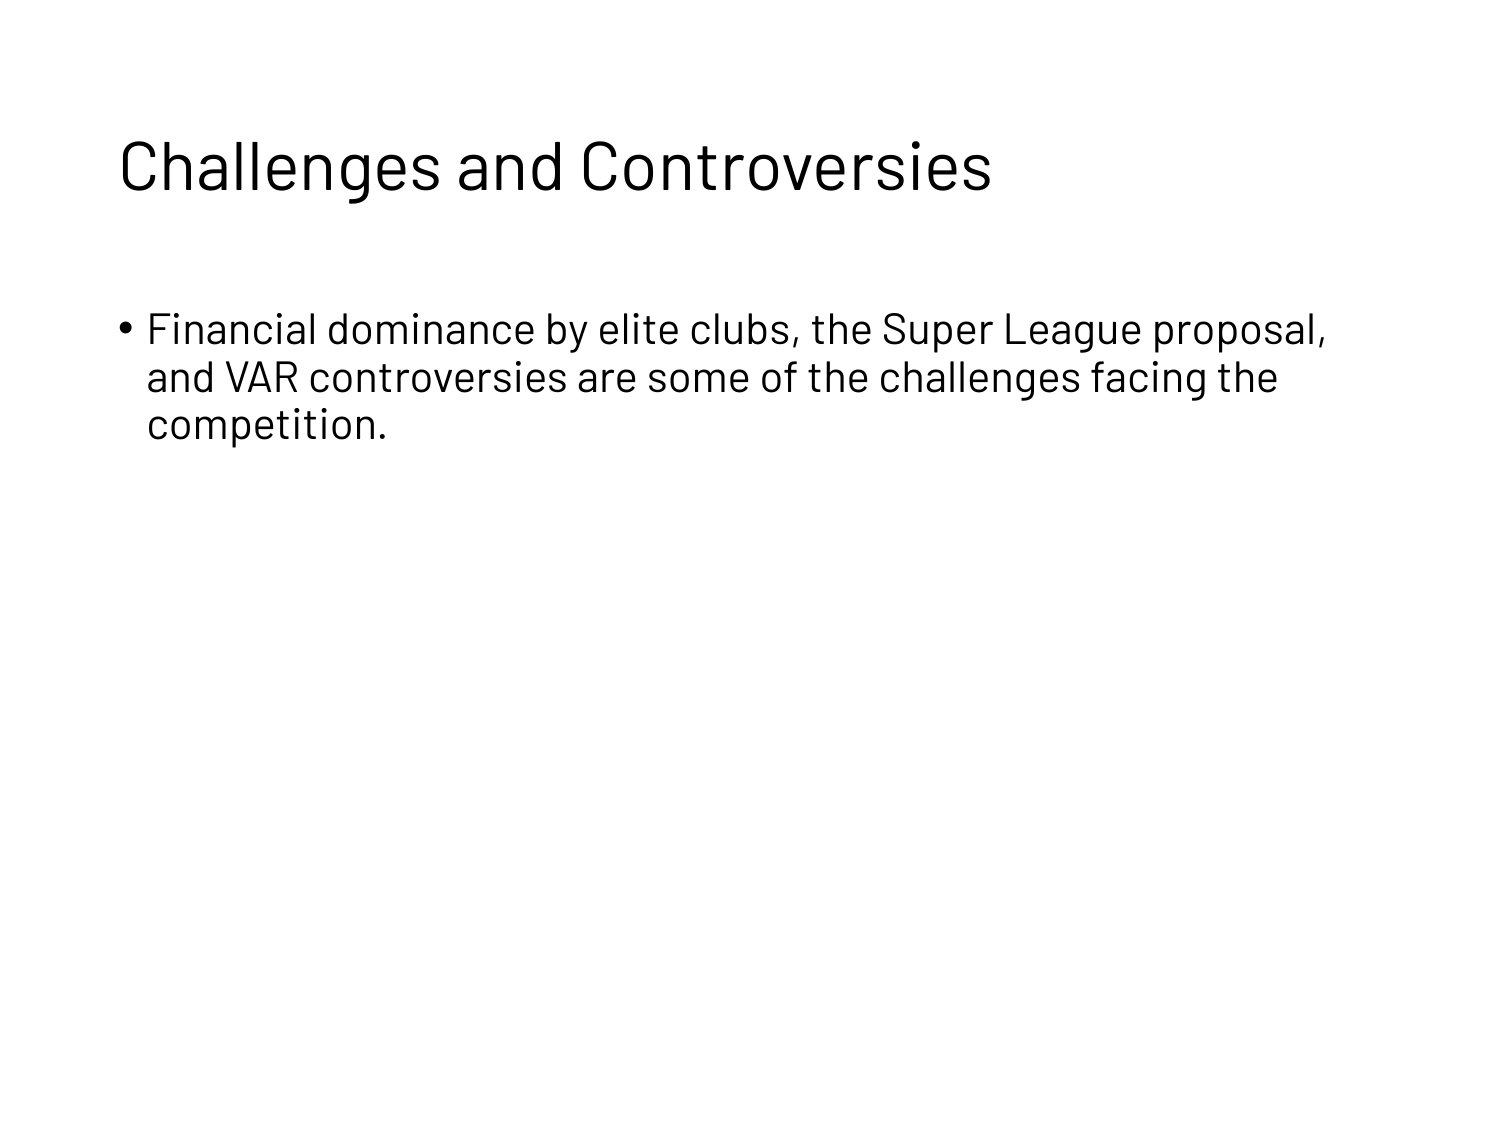

# Challenges and Controversies
Financial dominance by elite clubs, the Super League proposal, and VAR controversies are some of the challenges facing the competition.